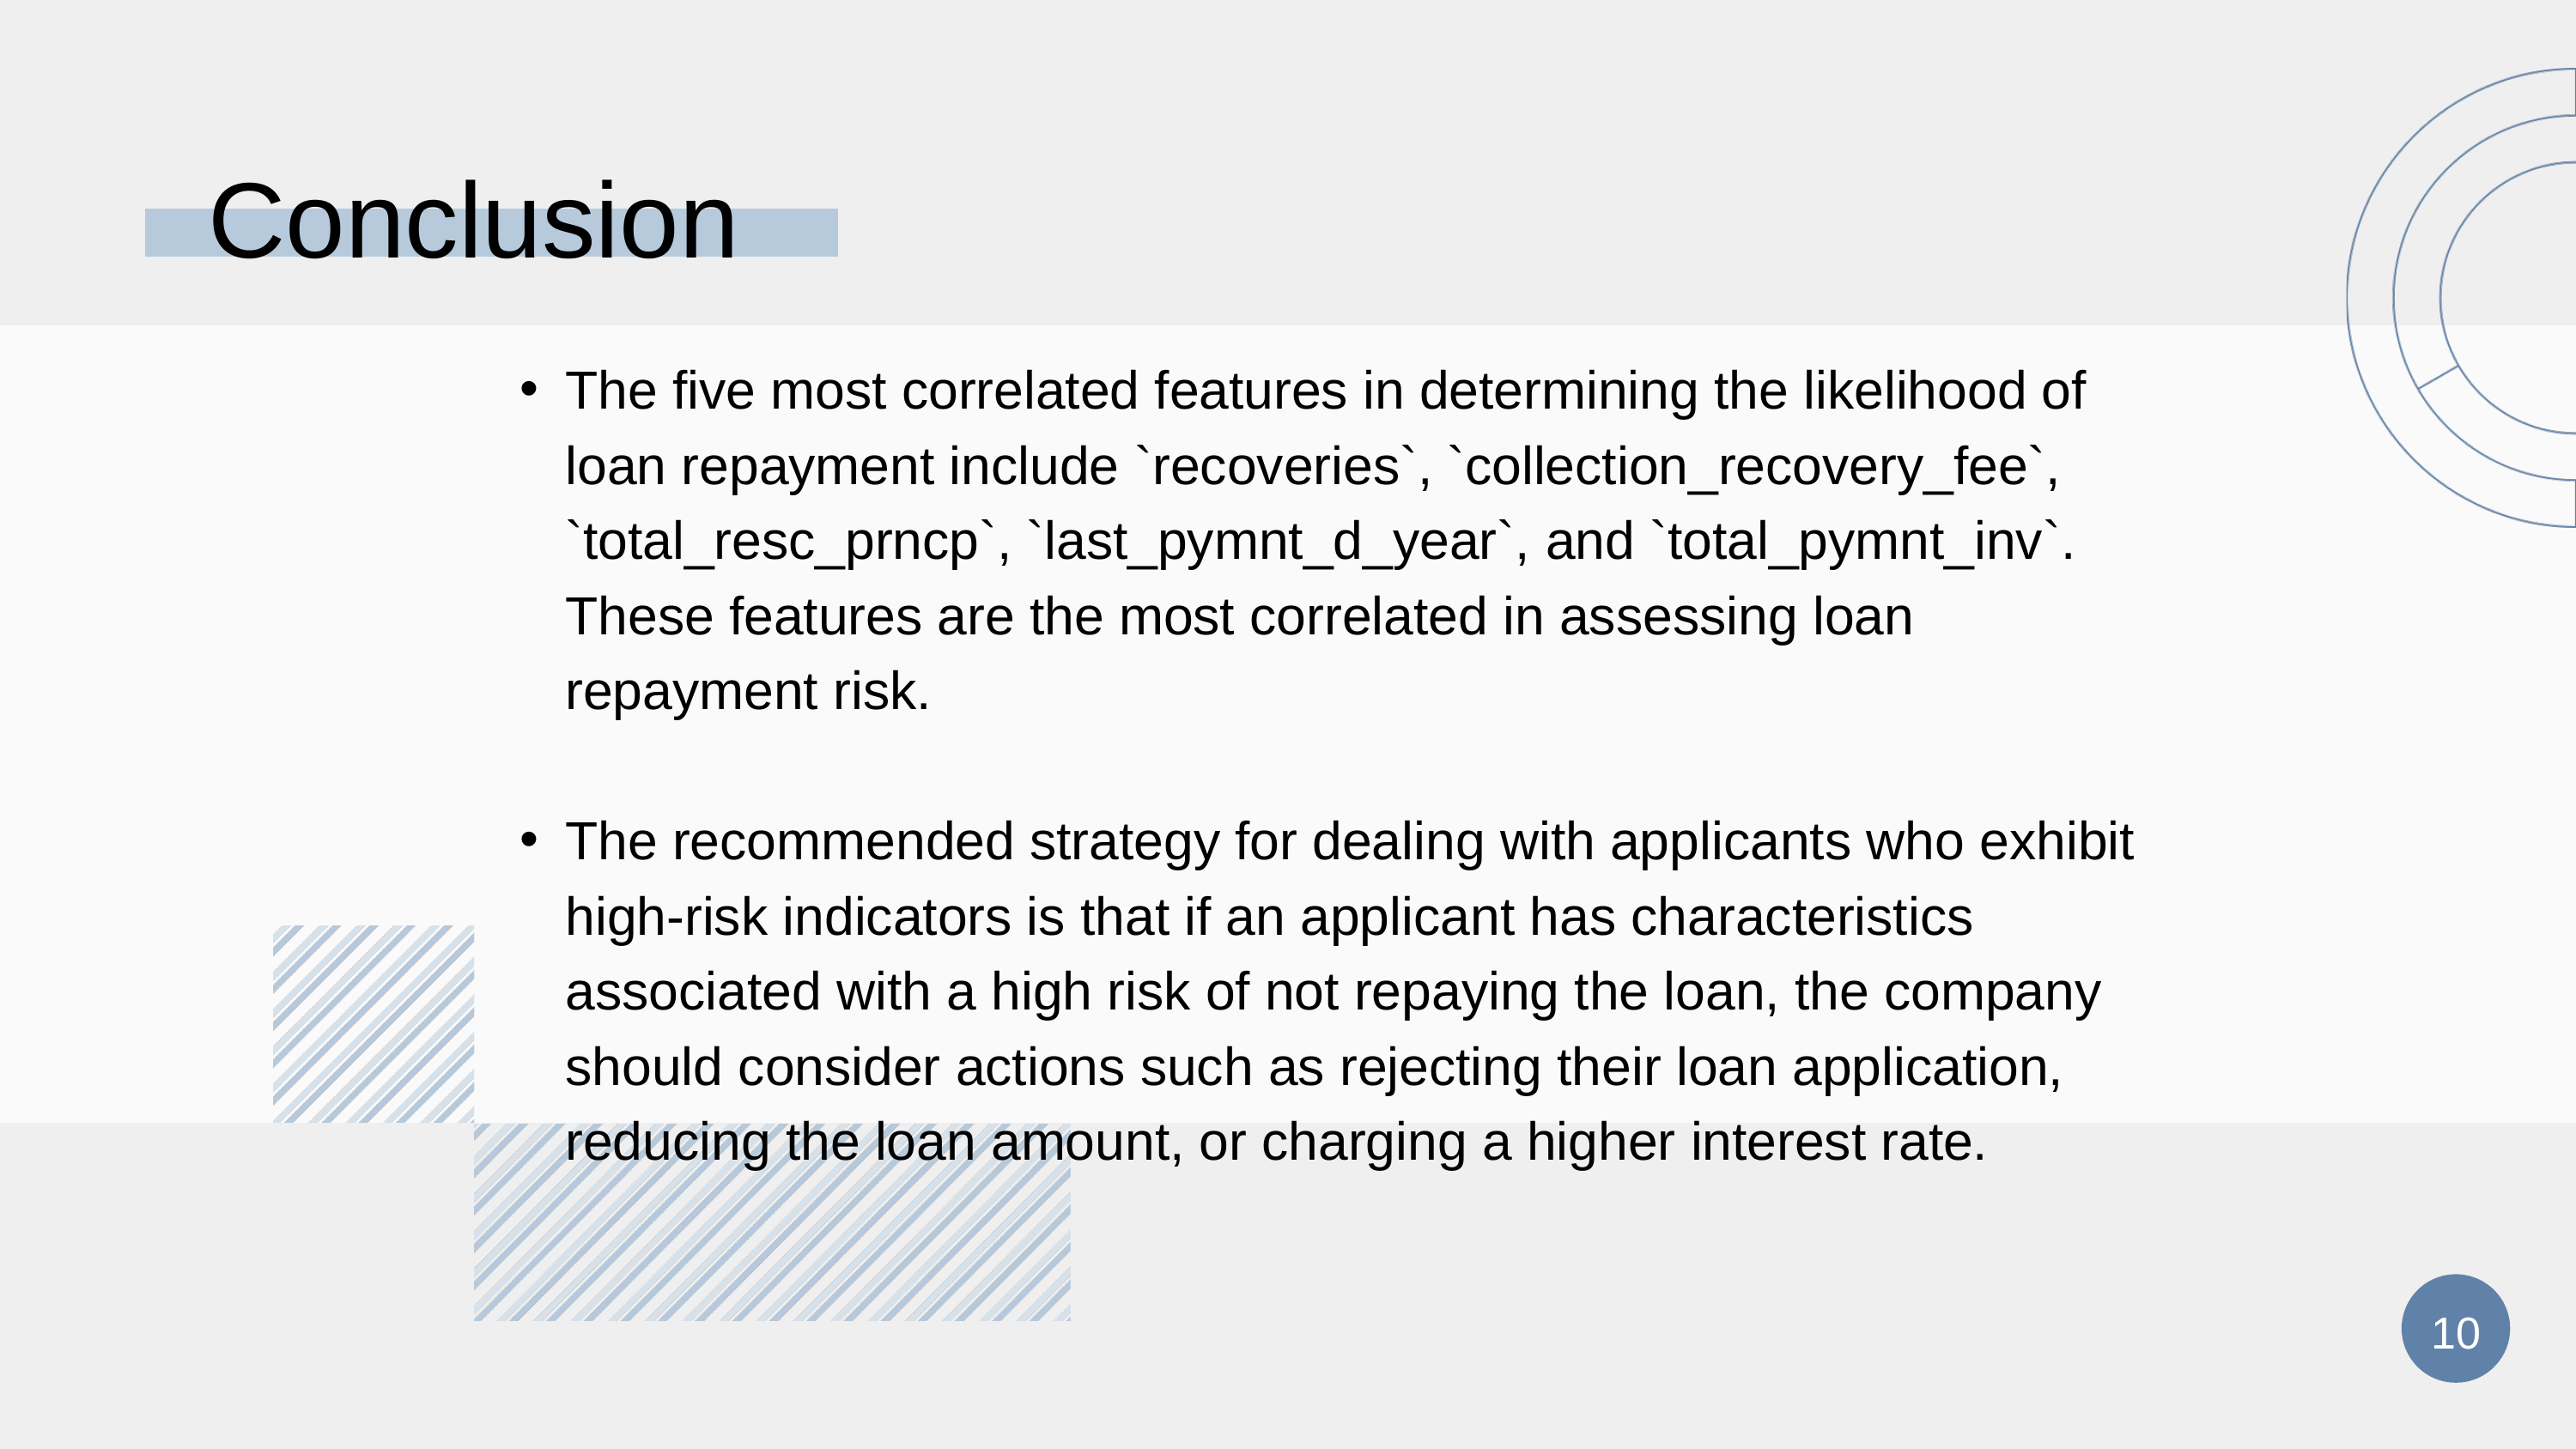

Conclusion

The five most correlated features in determining the likelihood of loan repayment include `recoveries`, `collection_recovery_fee`, `total_resc_prncp`, `last_pymnt_d_year`, and `total_pymnt_inv`. These features are the most correlated in assessing loan repayment risk.

The recommended strategy for dealing with applicants who exhibit high-risk indicators is that if an applicant has characteristics associated with a high risk of not repaying the loan, the company should consider actions such as rejecting their loan application, reducing the loan amount, or charging a higher interest rate.

10